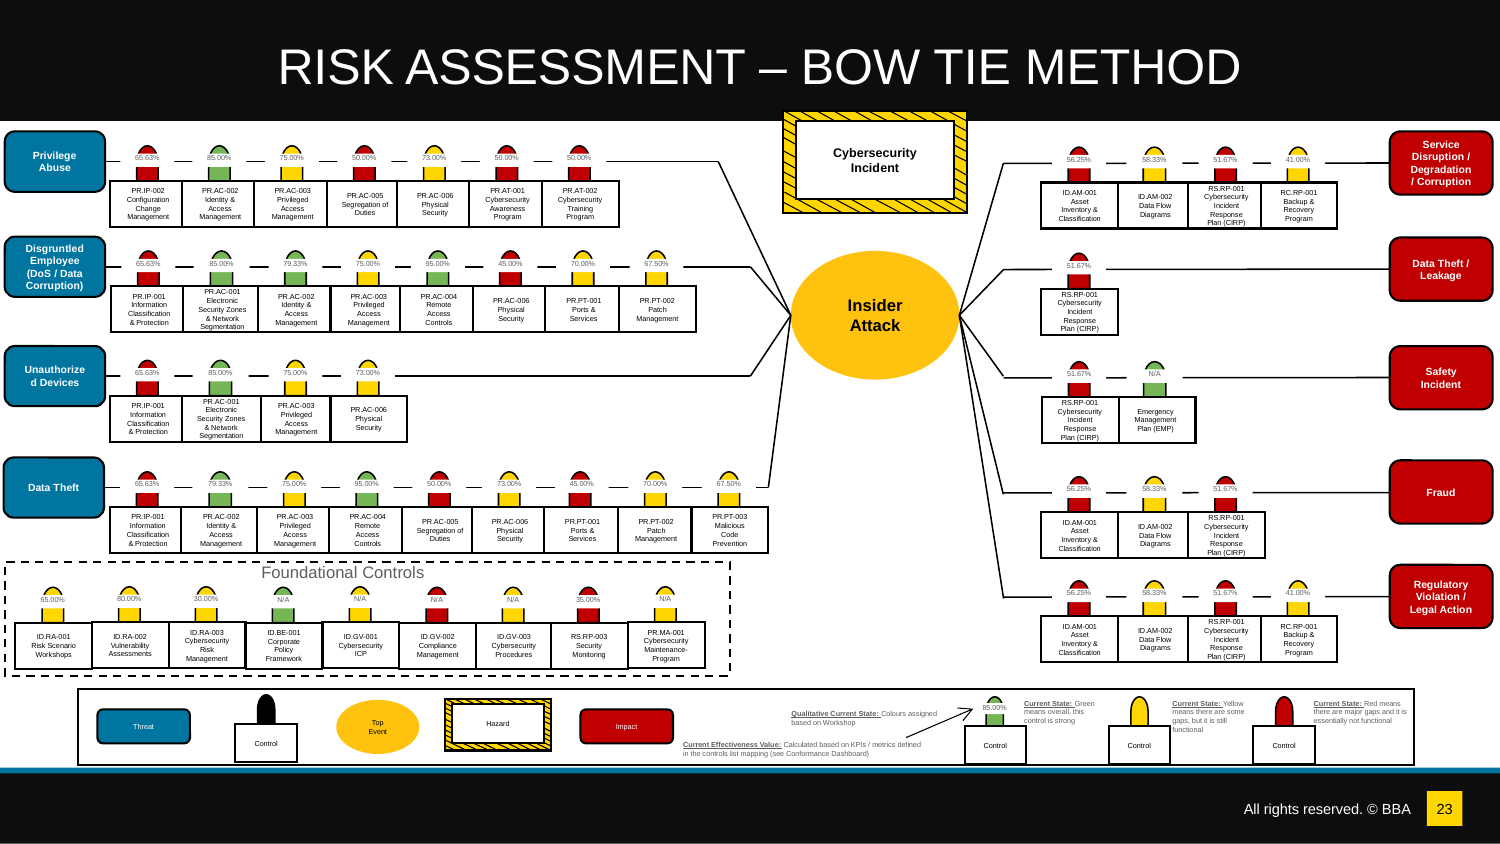

# Risk Assessment – Bow tie METHOD

Cybersecurity Incident
Privilege Abuse
Service Disruption / Degradation / Corruption
65.63%

PR.IP-002
Configuration Change Management
85.00%

PR.AC-002
Identity & Access Management
75.00%

PR.AC-003
Privileged Access Management
50.00%

PR.AC-005
Segregation of Duties
73.00%

PR.AC-006
Physical Security
50.00%

PR.AT-001
Cybersecurity Awareness Program
50.00%

PR.AT-002
Cybersecurity Training Program
56.25%

ID.AM-001
Asset Inventory & Classification
58.33%

ID.AM-002
Data Flow Diagrams
51.67%

RS.RP-001
Cybersecurity Incident Response Plan (CIRP)
41.00%

RC.RP-001
Backup & Recovery Program
Disgruntled Employee (DoS / Data Corruption)
Data Theft / Leakage
67.50%

PR.PT-002
Patch Management
Insider Attack
65.63%

PR.IP-001
Information Classification & Protection
85.00%

PR.AC-001 Electronic Security Zones & Network Segmentation
79.33%

PR.AC-002 Identity & Access Management
75.00%

PR.AC-003 Privileged Access Management
95.00%

PR.AC-004 Remote Access Controls
45.00%

PR.AC-006
Physical Security
70.00%

PR.PT-001
Ports & Services
51.67%

RS.RP-001
Cybersecurity Incident Response Plan (CIRP)
Unauthorized Devices
Safety Incident
65.63%

PR.IP-001
Information Classification & Protection
85.00%

PR.AC-001 Electronic Security Zones & Network Segmentation
75.00%

PR.AC-003
Privileged Access Management
73.00%

PR.AC-006
Physical Security
51.67%

RS.RP-001
Cybersecurity Incident Response Plan (CIRP)
N/A

Emergency Management Plan (EMP)
Data Theft
Fraud
70.00%

PR.PT-002
Patch Management
65.63%

PR.IP-001
Information Classification & Protection
79.33%

PR.AC-002 Identity & Access Management
75.00%

PR.AC-003 Privileged Access Management
95.00%

PR.AC-004 Remote Access Controls
50.00%

PR.AC-005
Segregation of Duties
73.00%

PR.AC-006
Physical Security
45.00%

PR.PT-001
Ports & Services
67.50%

PR.PT-003
Malicious Code Prevention
56.25%

ID.AM-001
Asset Inventory & Classification
58.33%

ID.AM-002
Data Flow Diagrams
51.67%

RS.RP-001
Cybersecurity Incident Response Plan (CIRP)

Foundational Controls
Regulatory Violation / Legal Action
56.25%

ID.AM-001
Asset Inventory & Classification
58.33%

ID.AM-002
Data Flow Diagrams
51.67%

RS.RP-001
Cybersecurity Incident Response Plan (CIRP)
41.00%

RC.RP-001
Backup & Recovery Program
N/A

PR.MA-001
Cybersecurity Maintenance-Program
30.00%

ID.RA-003
Cybersecurity Risk Management
N/A

ID.GV-001
Cybersecurity ICP
80.00%

ID.RA-002
Vulnerability Assessments
N/A

ID.GV-002
Compliance Management
65.00%

ID.RA-001
Risk Scenario Workshops
N/A

ID.BE-001
Corporate Policy Framework
N/A

ID.GV-003
Cybersecurity Procedures
35.00%

RS.RP-003
Security Monitoring

Control

Control
85.00%

Hazard
Current State: Green means overall, this control is strong
Current State: Yellow means there are some gaps, but it is still functional
Current State: Red means there are major gaps and it is essentially not functional
Top Event

Qualitative Current State: Colours assigned based on Workshop
Threat
Impact
Current Effectiveness Value: Calculated based on KPIs / metrics defined in the controls list mapping (see Conformance Dashboard)
Control
Control